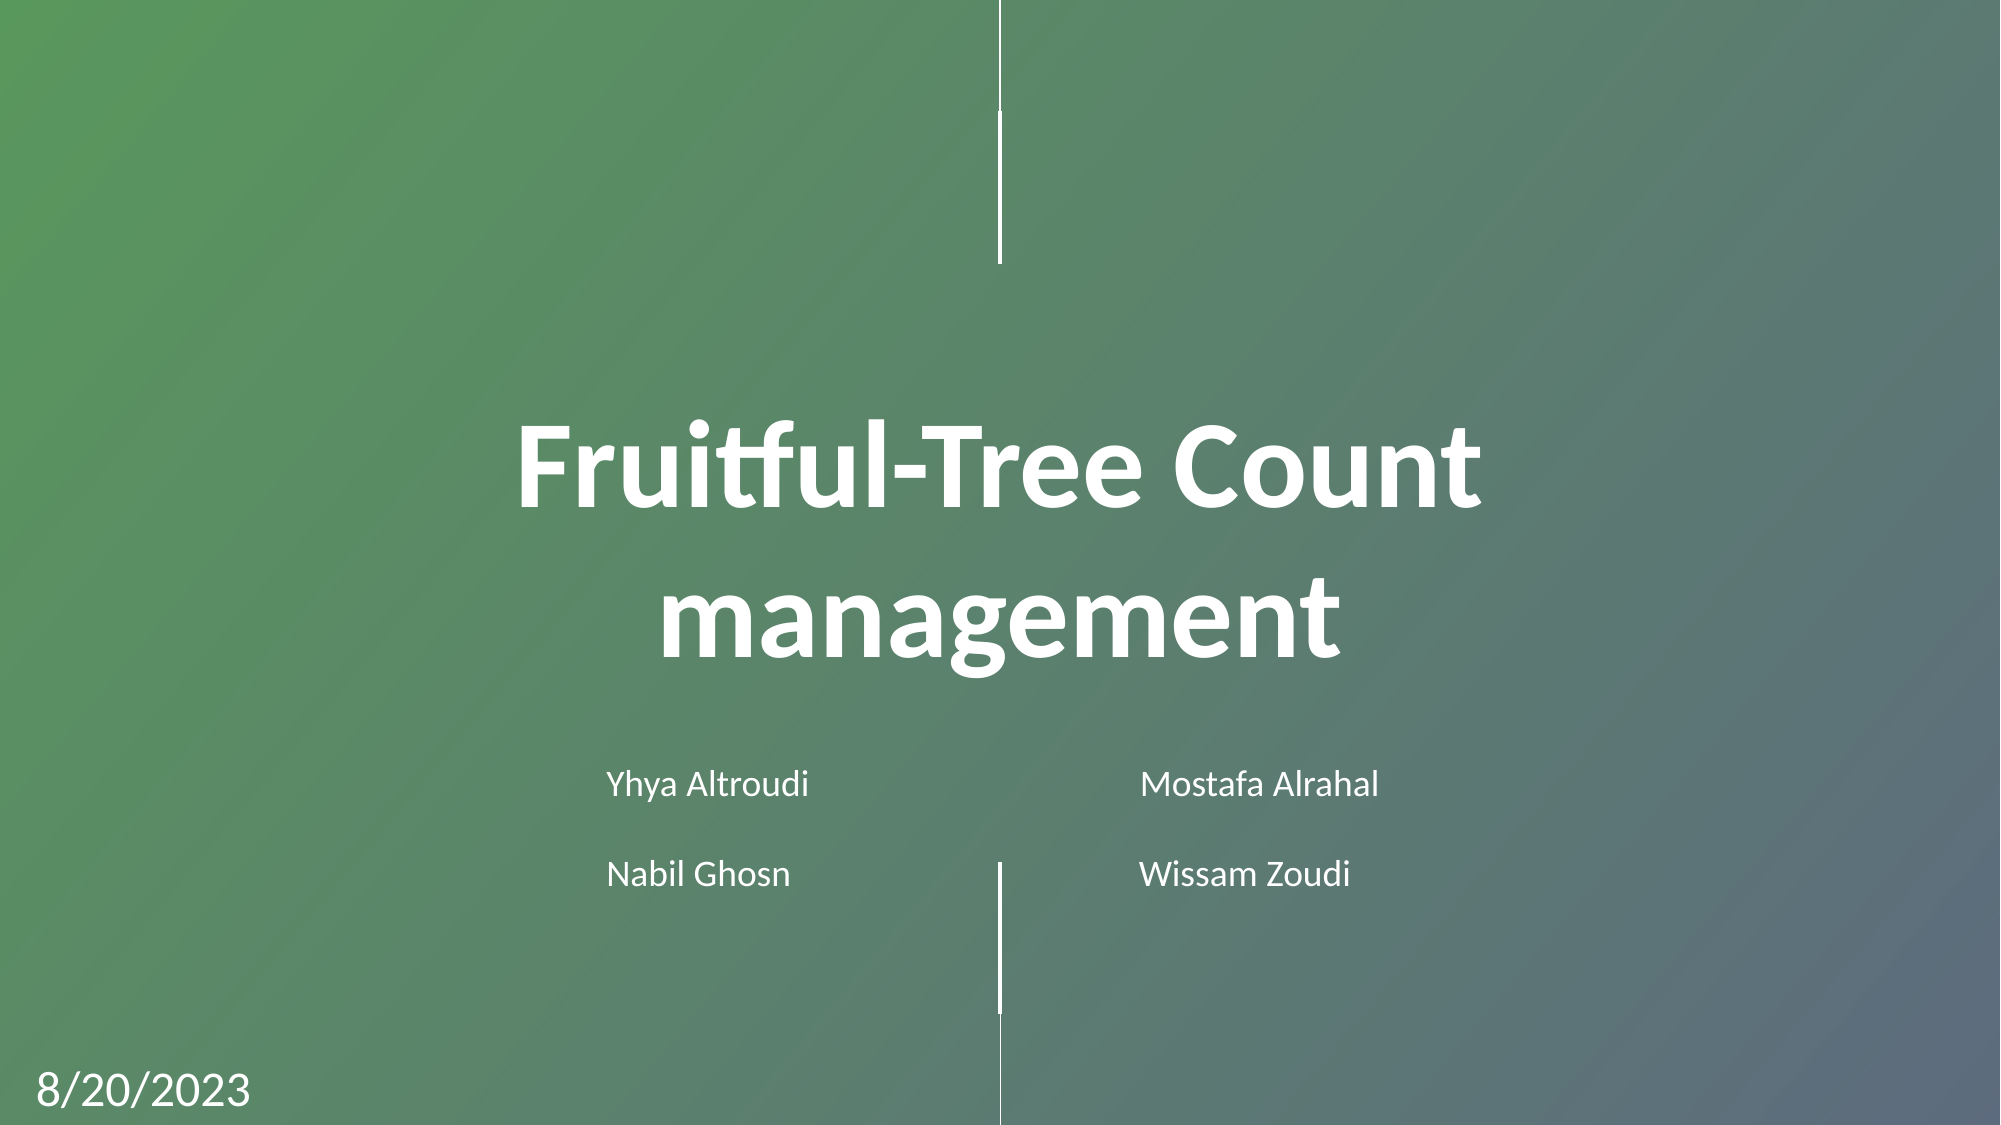

Fruitful-Tree Count management
Yhya Altroudi                                       Mostafa Alrahal

Nabil Ghosn                                         Wissam Zoudi
8/20/2023